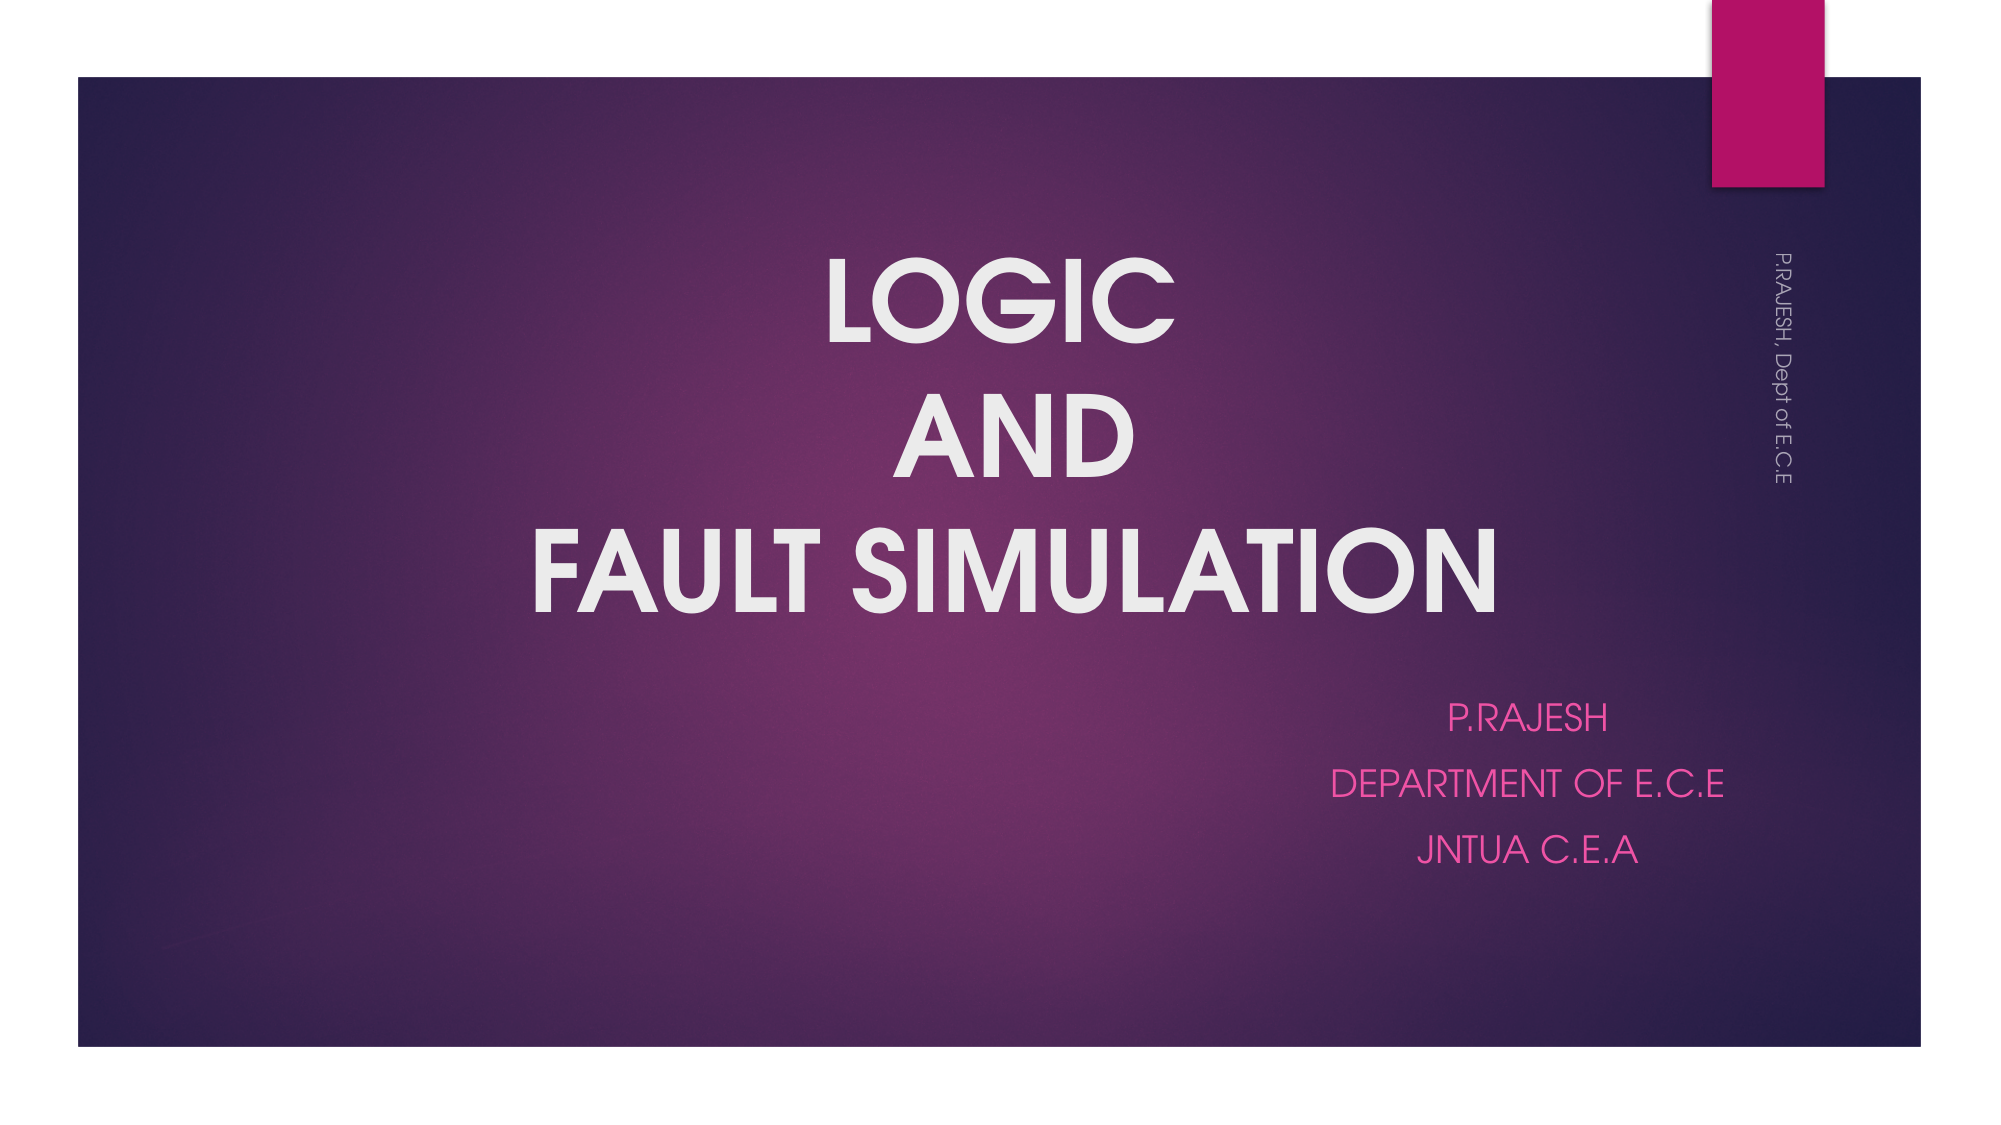

# LOGIC AND FAULT SIMULATION
P.RAJESH, Dept of E.C.E
P.RAJESH
Department of E.C.E
JNTUA C.E.A